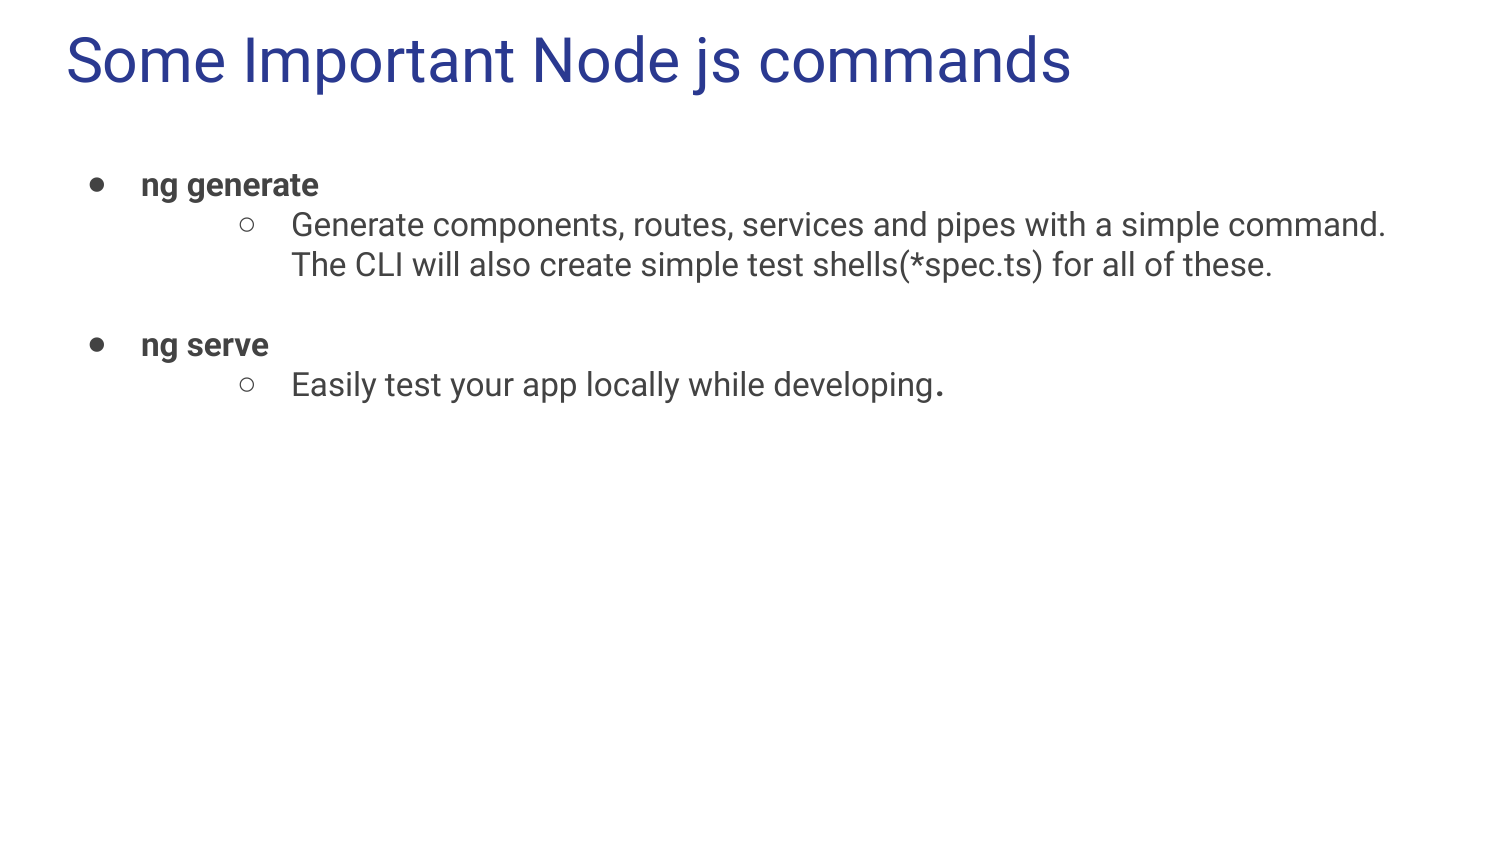

# Some Important Node js commands

ng generate
Generate components, routes, services and pipes with a simple command. The CLI will also create simple test shells(*spec.ts) for all of these.

ng serve
Easily test your app locally while developing.